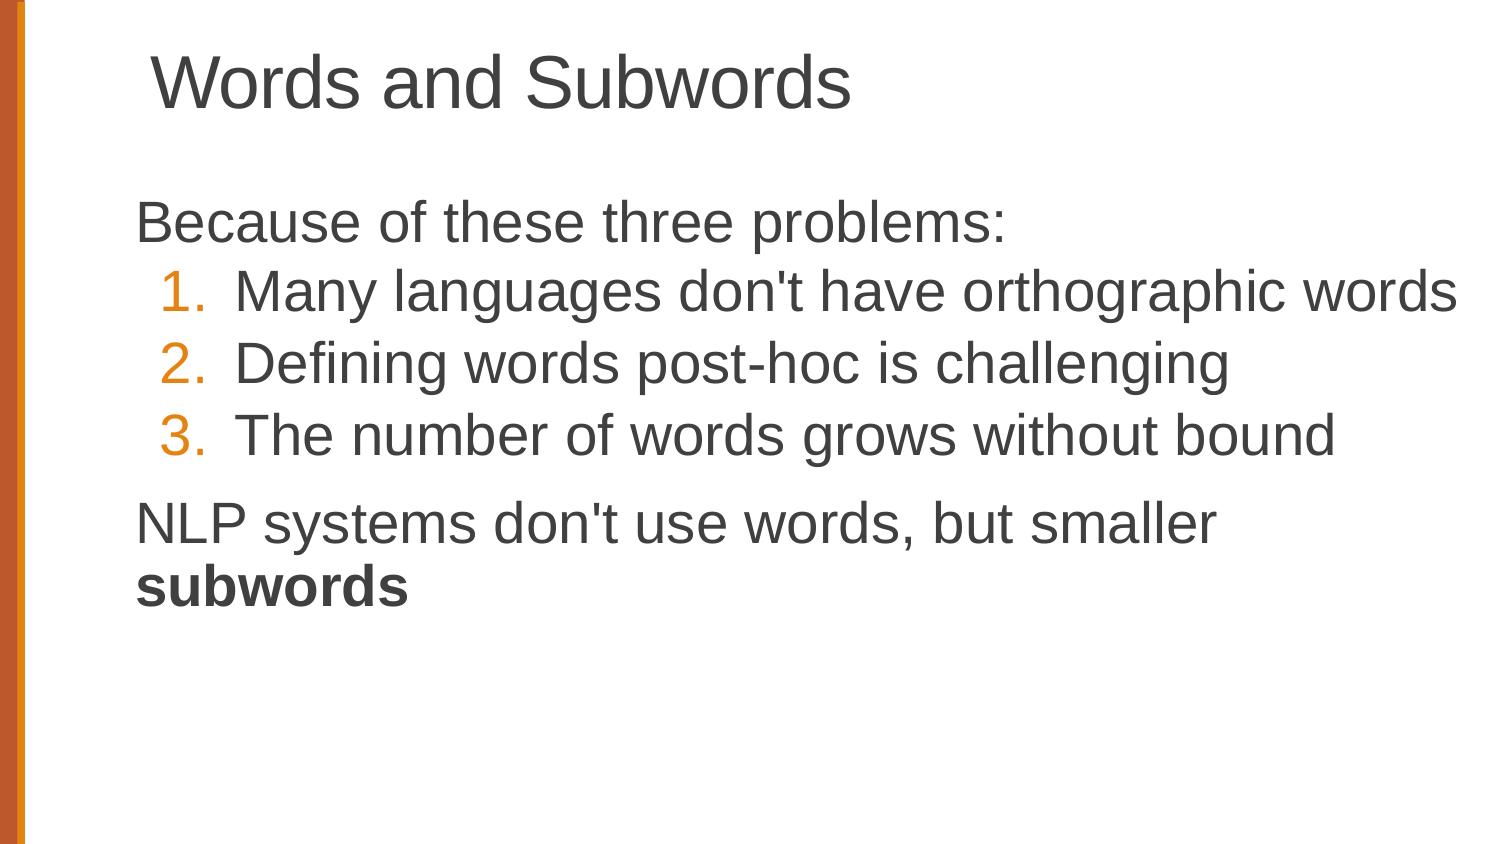

# Words and Subwords
Because of these three problems:
Many languages don't have orthographic words
Defining words post-hoc is challenging
The number of words grows without bound
NLP systems don't use words, but smaller subwords